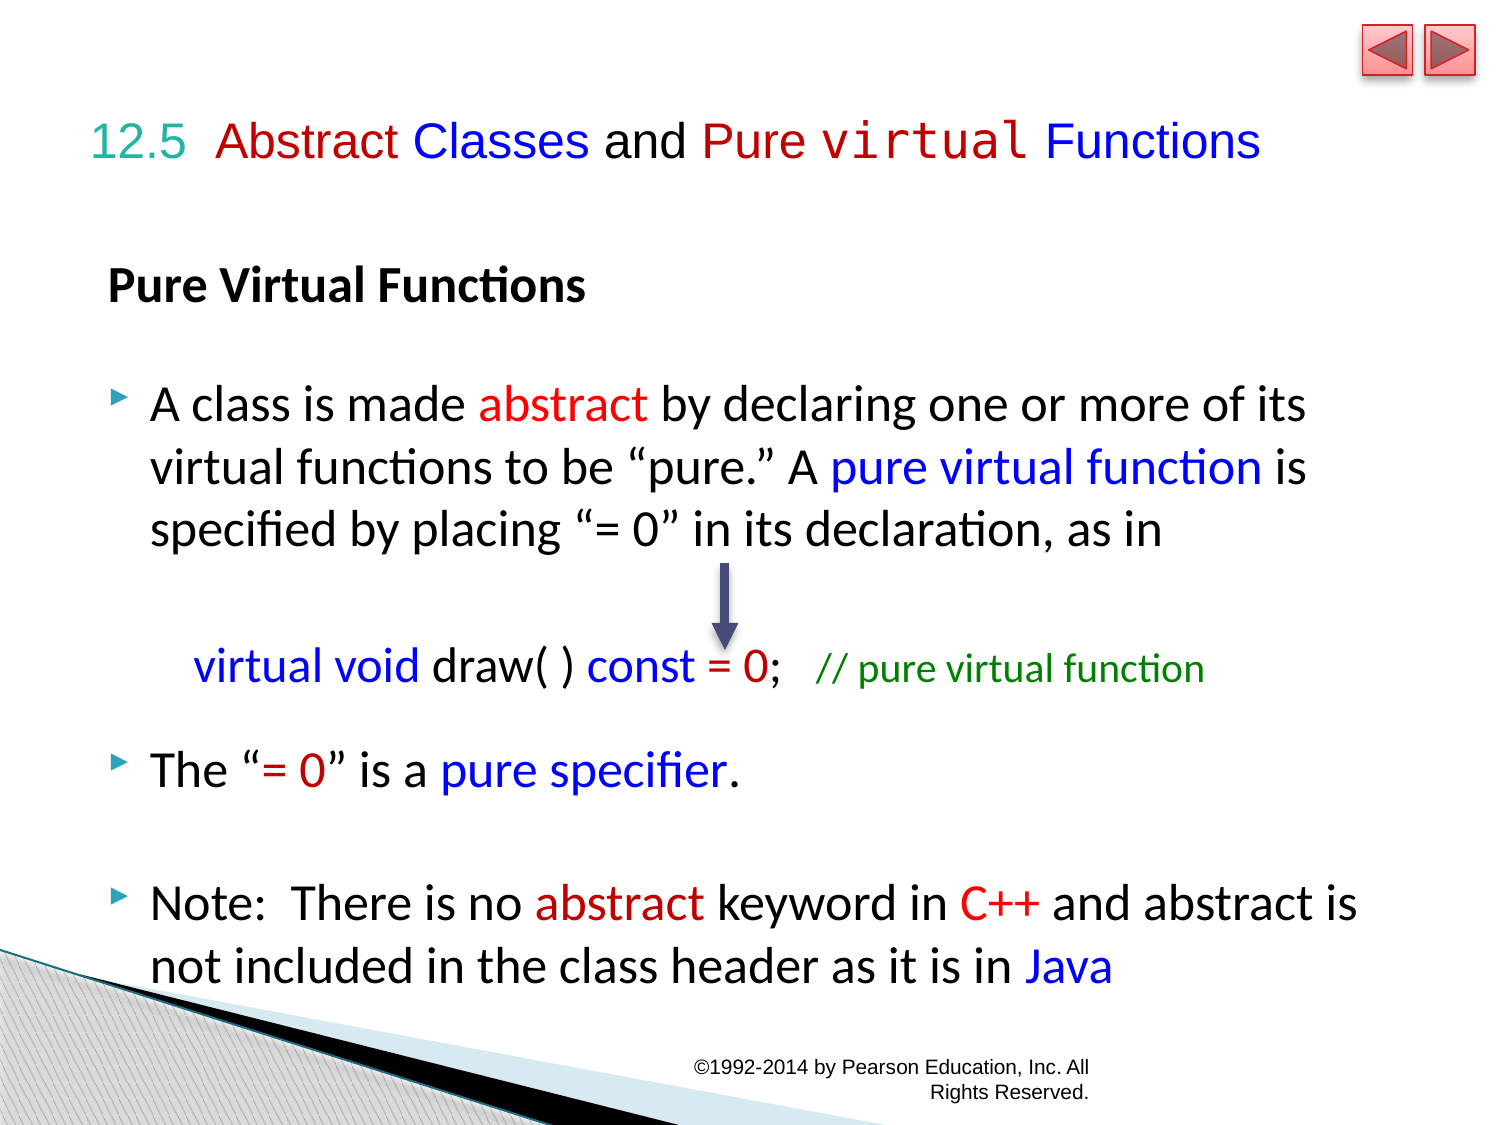

# 12.5  Abstract Classes and Pure virtual Functions
Pure Virtual Functions

A class is made abstract by declaring one or more of its virtual functions to be “pure.” A pure virtual function is specified by placing “= 0” in its declaration, as in

virtual void draw( ) const = 0;   // pure virtual function

The “= 0” is a pure specifier.
Note:  There is no abstract keyword in C++ and abstract is not included in the class header as it is in Java

©1992-2014 by Pearson Education, Inc. All Rights Reserved.